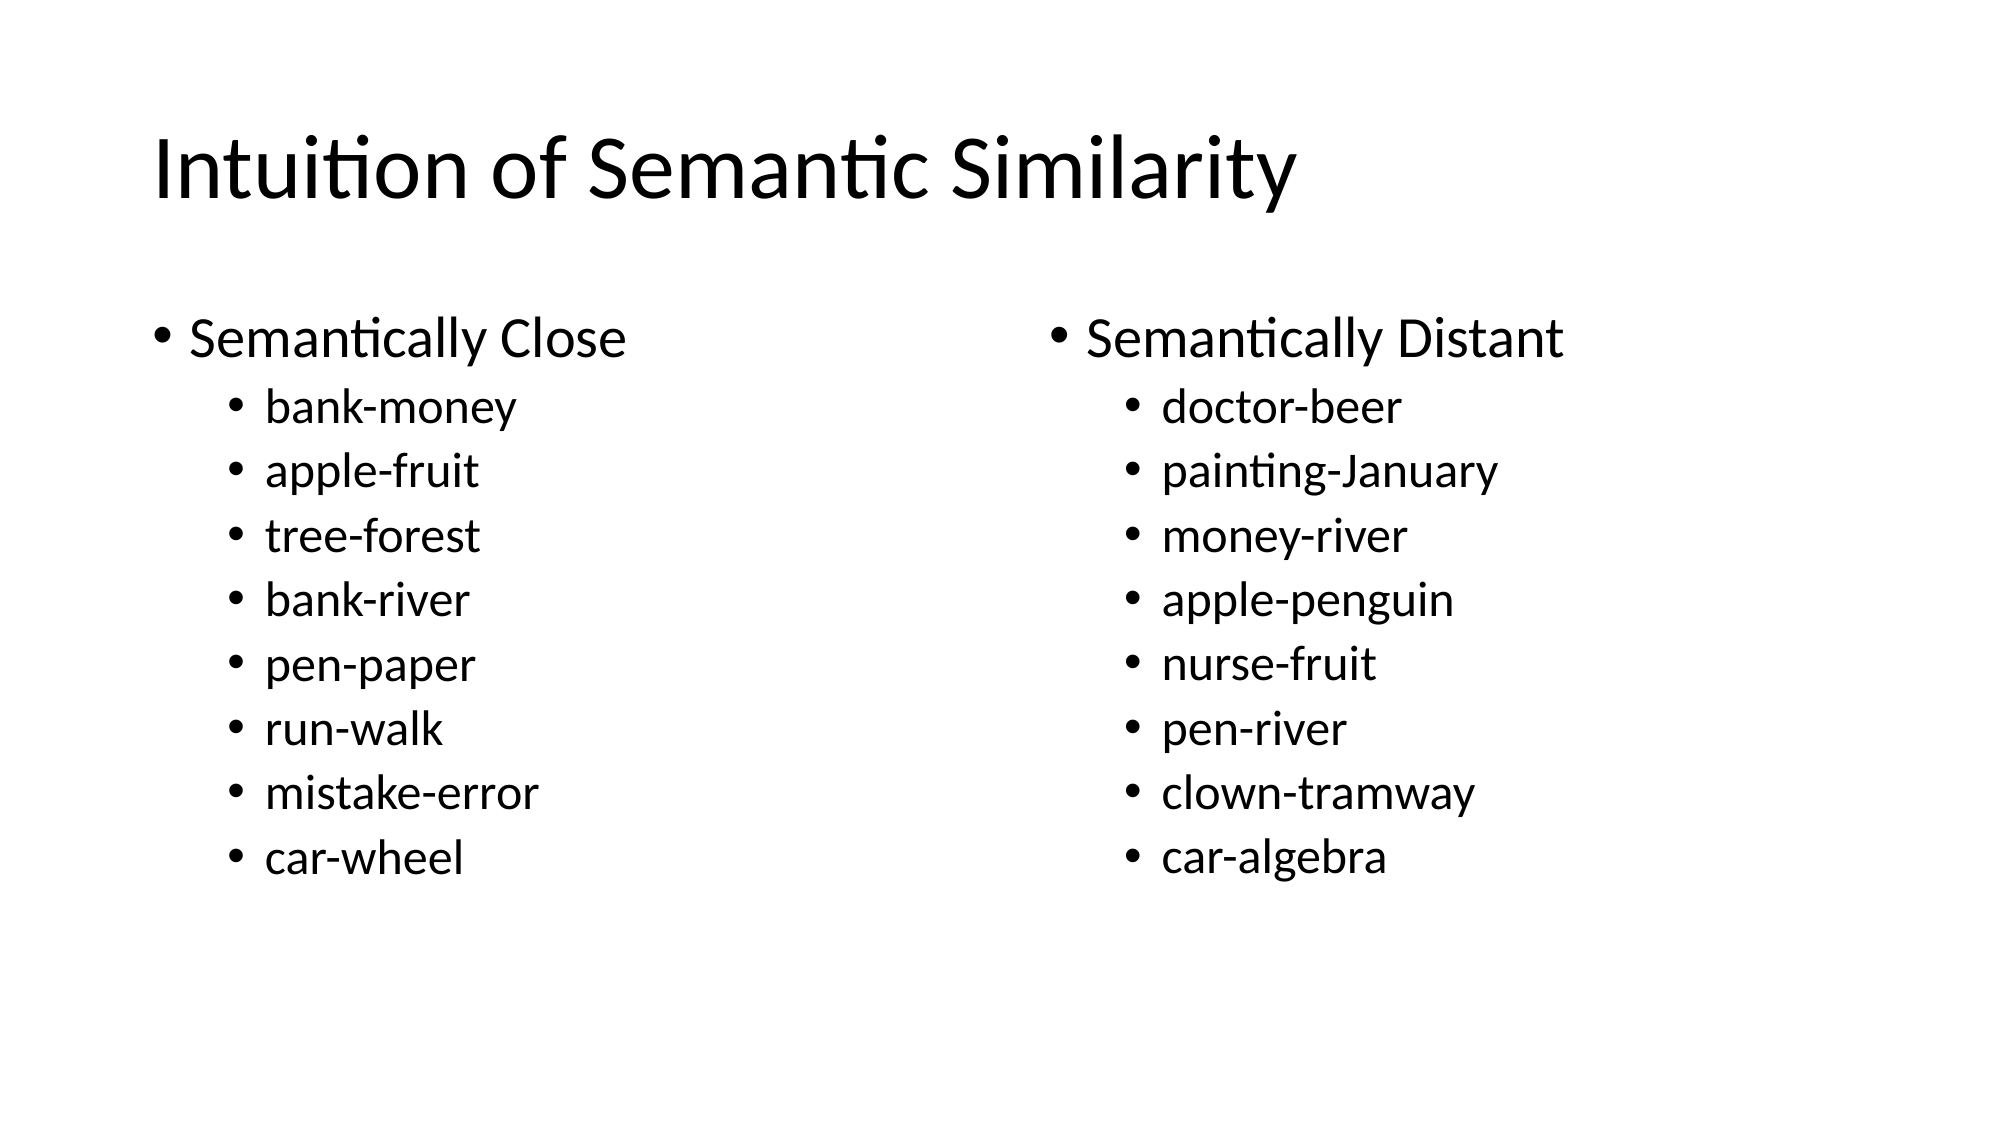

# Intuition of Semantic Similarity
Semantically Close
bank-money
apple-fruit
tree-forest
bank-river
pen-paper
run-walk
mistake-error
car-wheel
Semantically Distant
doctor-beer
painting-January
money-river
apple-penguin
nurse-fruit
pen-river
clown-tramway
car-algebra